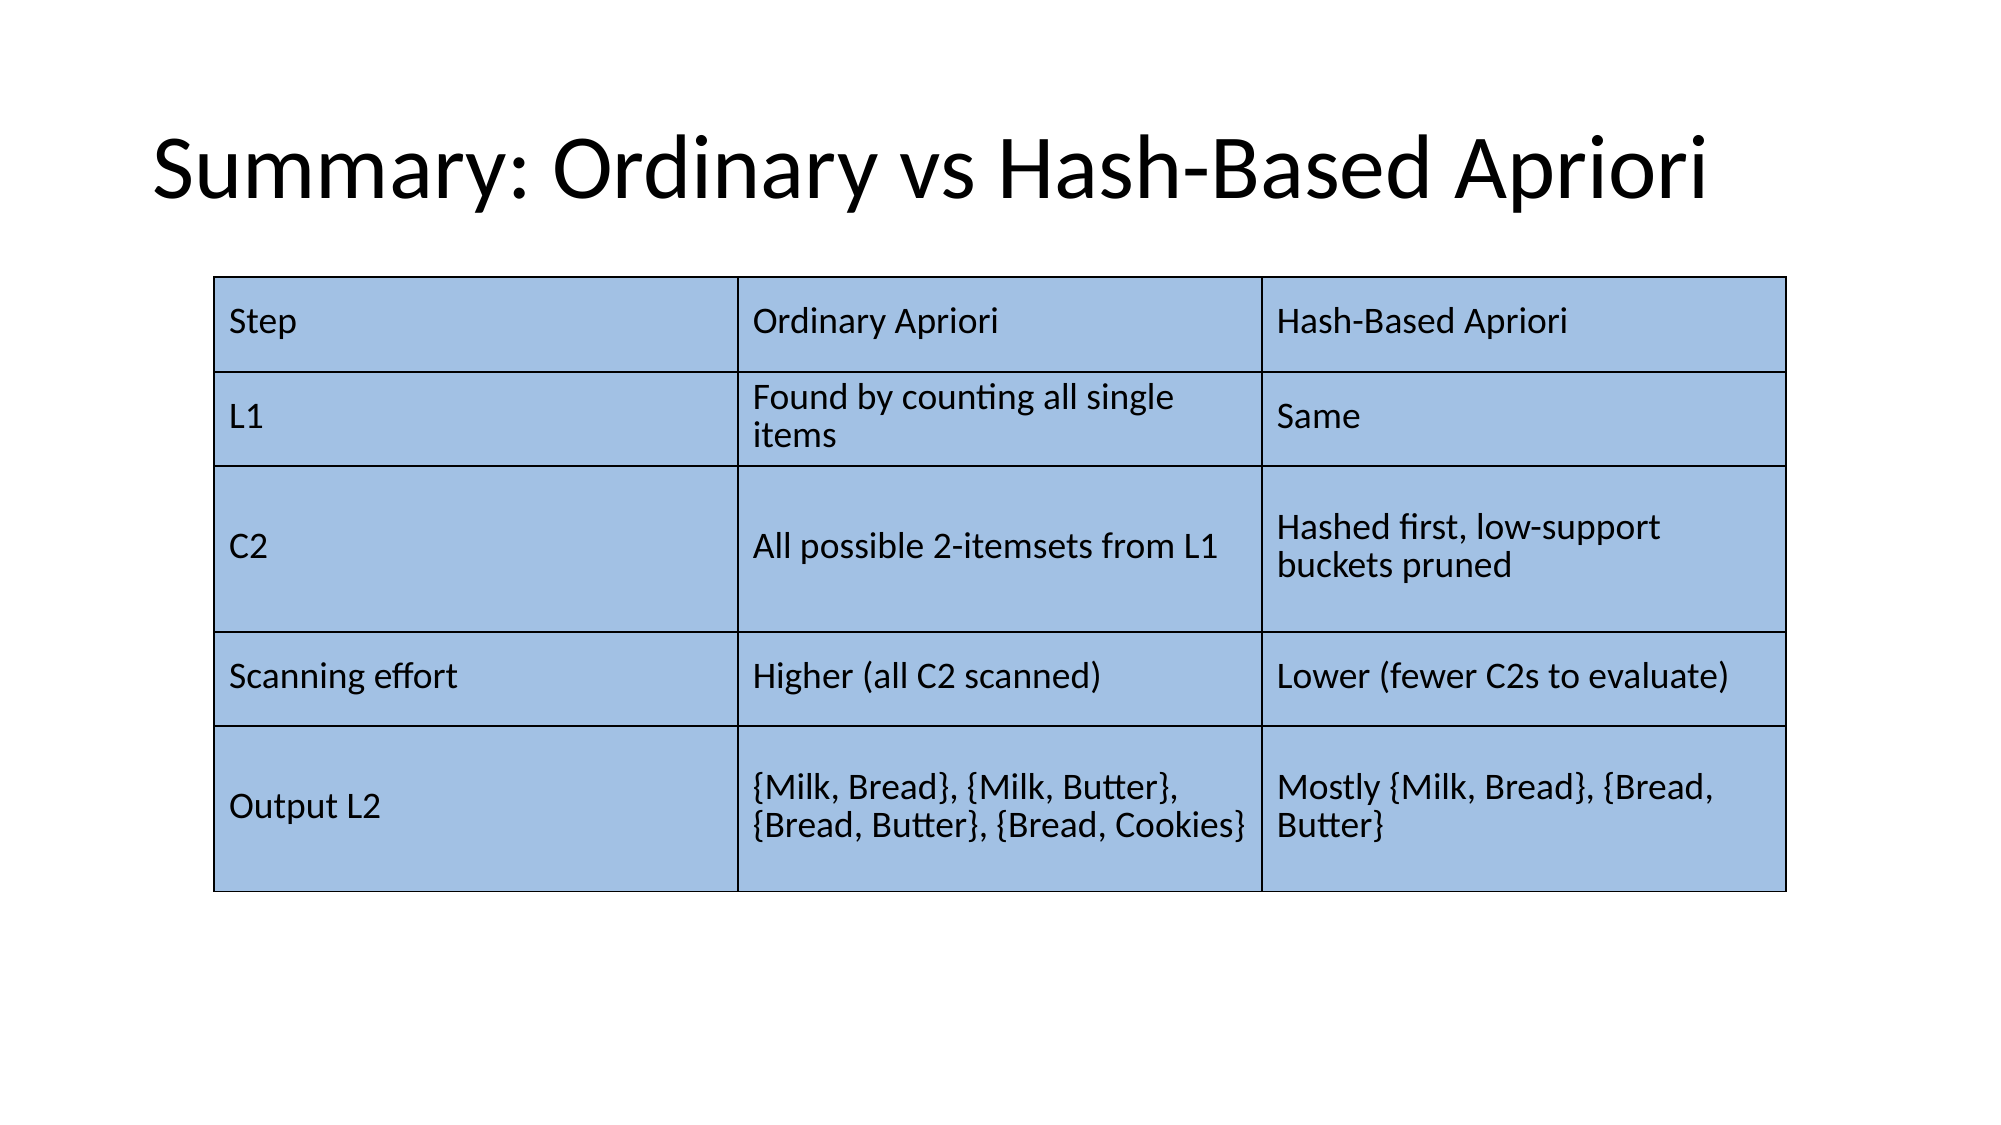

# Summary: Ordinary vs Hash-Based Apriori
| Step | Ordinary Apriori | Hash-Based Apriori |
| --- | --- | --- |
| L1 | Found by counting all single items | Same |
| C2 | All possible 2-itemsets from L1 | Hashed first, low-support buckets pruned |
| Scanning effort | Higher (all C2 scanned) | Lower (fewer C2s to evaluate) |
| Output L2 | {Milk, Bread}, {Milk, Butter}, {Bread, Butter}, {Bread, Cookies} | Mostly {Milk, Bread}, {Bread, Butter} |